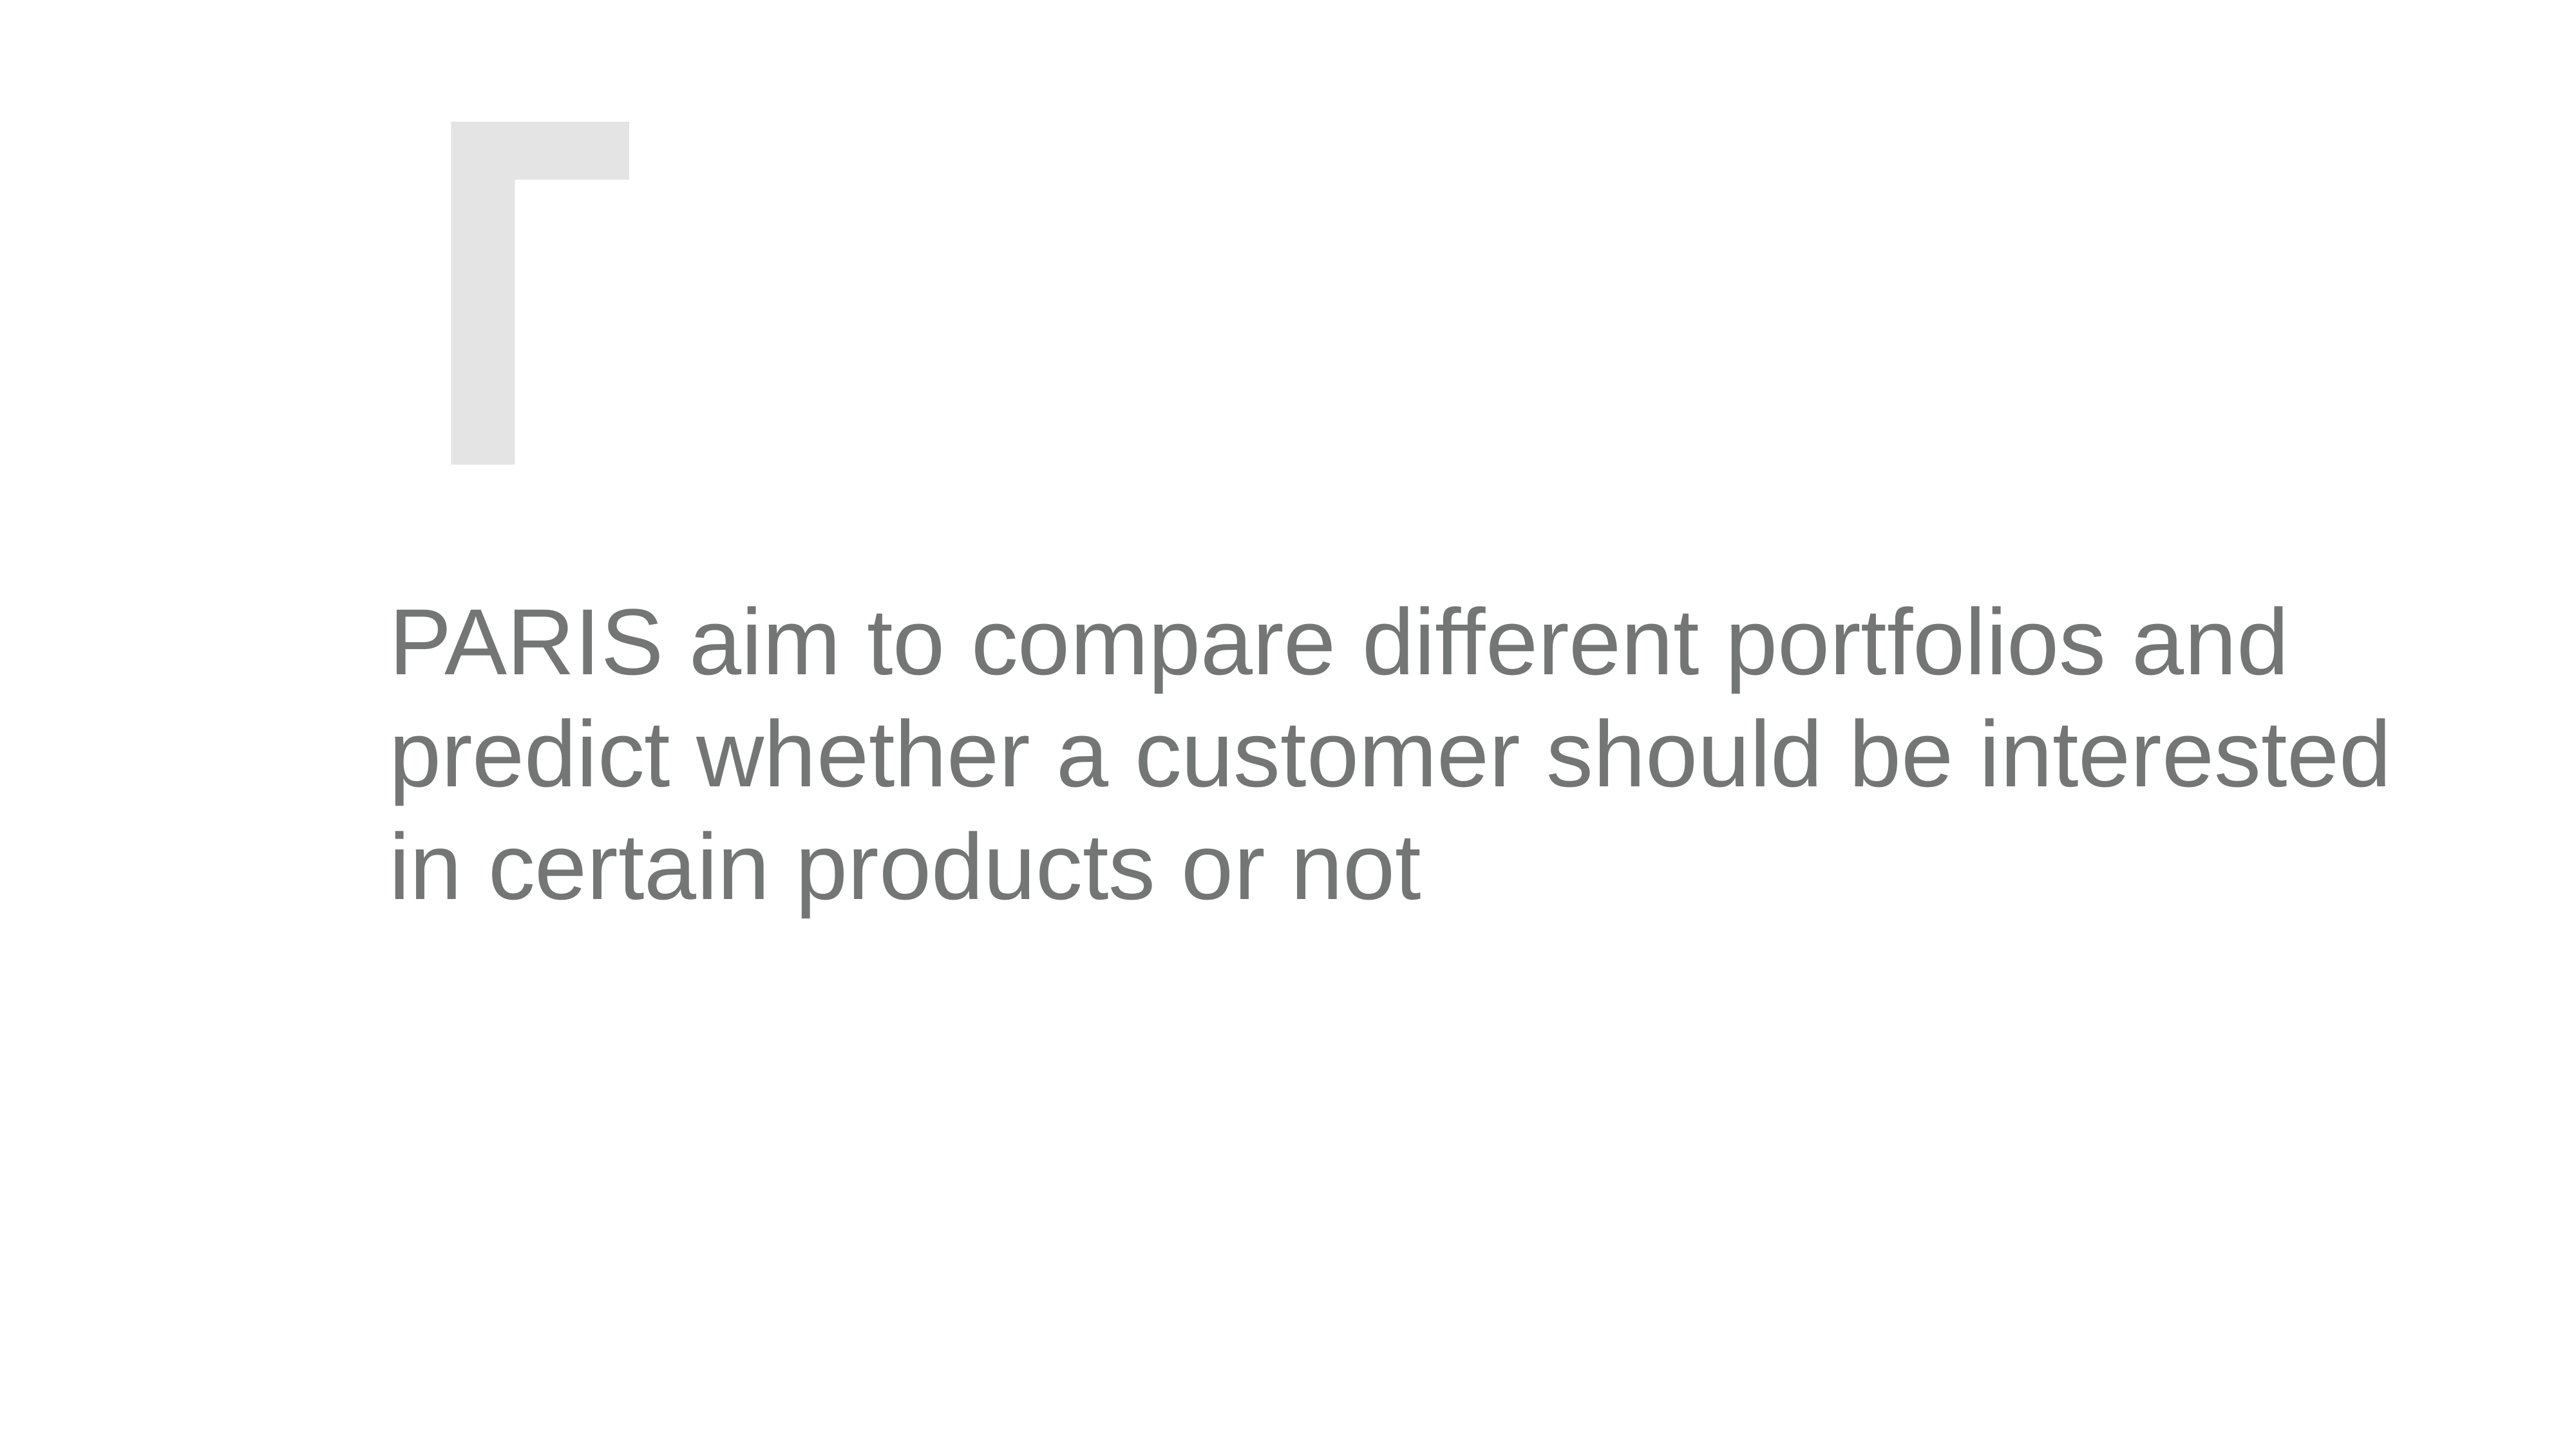

PARIS aim to compare different portfolios and predict whether a customer should be interested in certain products or not